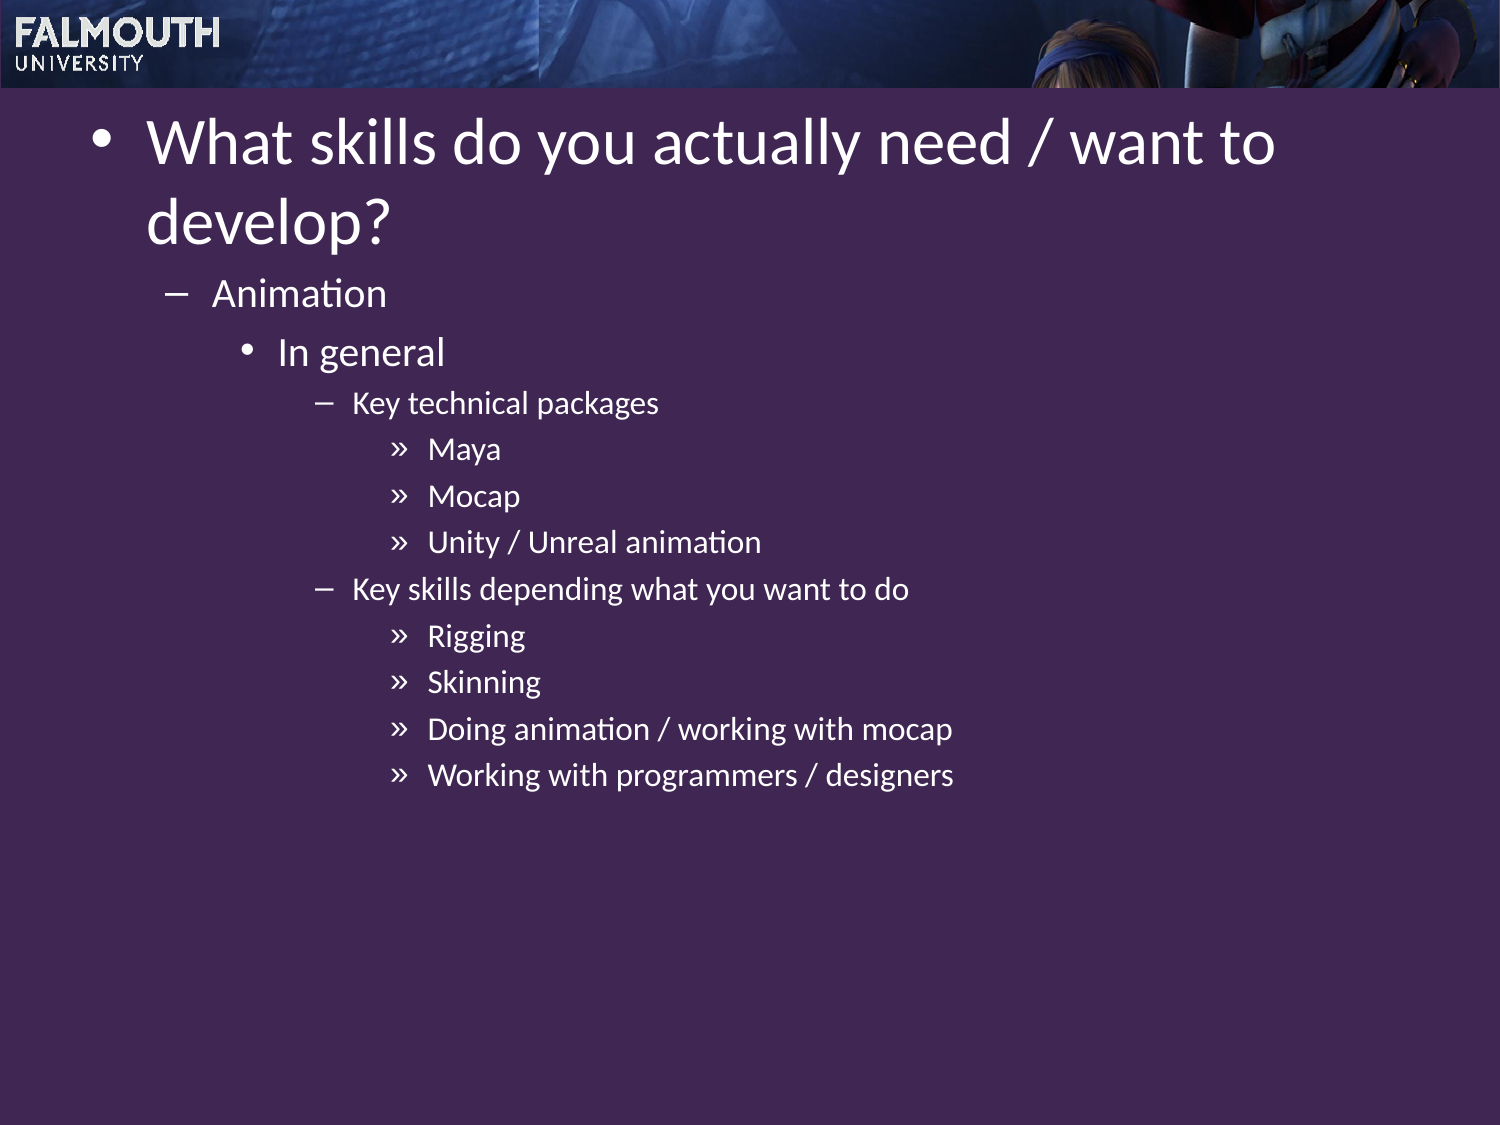

What skills do you actually need / want to develop?
Animation
In general
Key technical packages
Maya
Mocap
Unity / Unreal animation
Key skills depending what you want to do
Rigging
Skinning
Doing animation / working with mocap
Working with programmers / designers